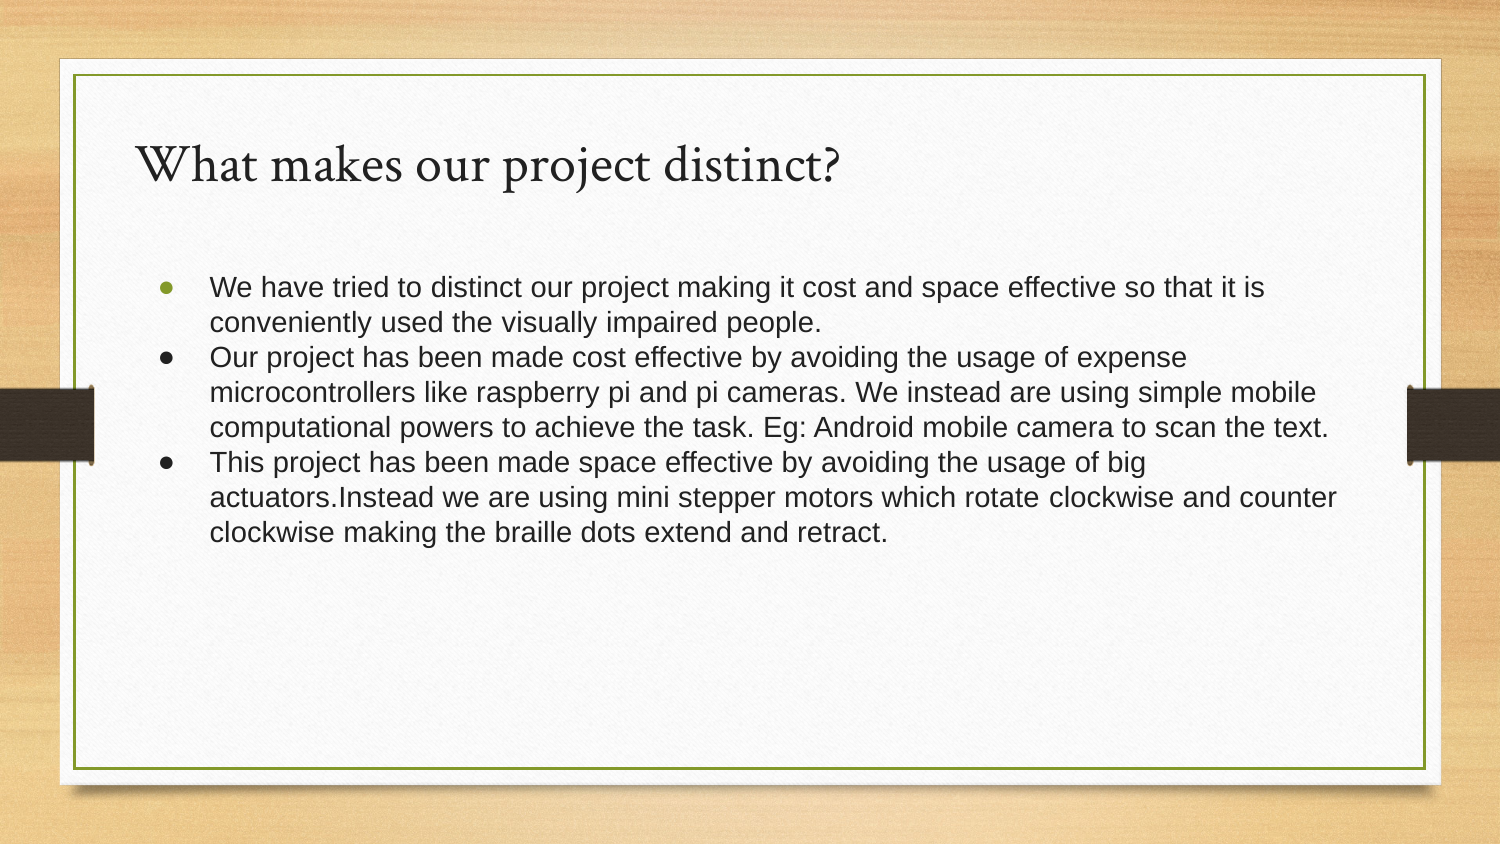

# What makes our project distinct?
We have tried to distinct our project making it cost and space effective so that it is conveniently used the visually impaired people.
Our project has been made cost effective by avoiding the usage of expense microcontrollers like raspberry pi and pi cameras. We instead are using simple mobile computational powers to achieve the task. Eg: Android mobile camera to scan the text.
This project has been made space effective by avoiding the usage of big actuators.Instead we are using mini stepper motors which rotate clockwise and counter clockwise making the braille dots extend and retract.